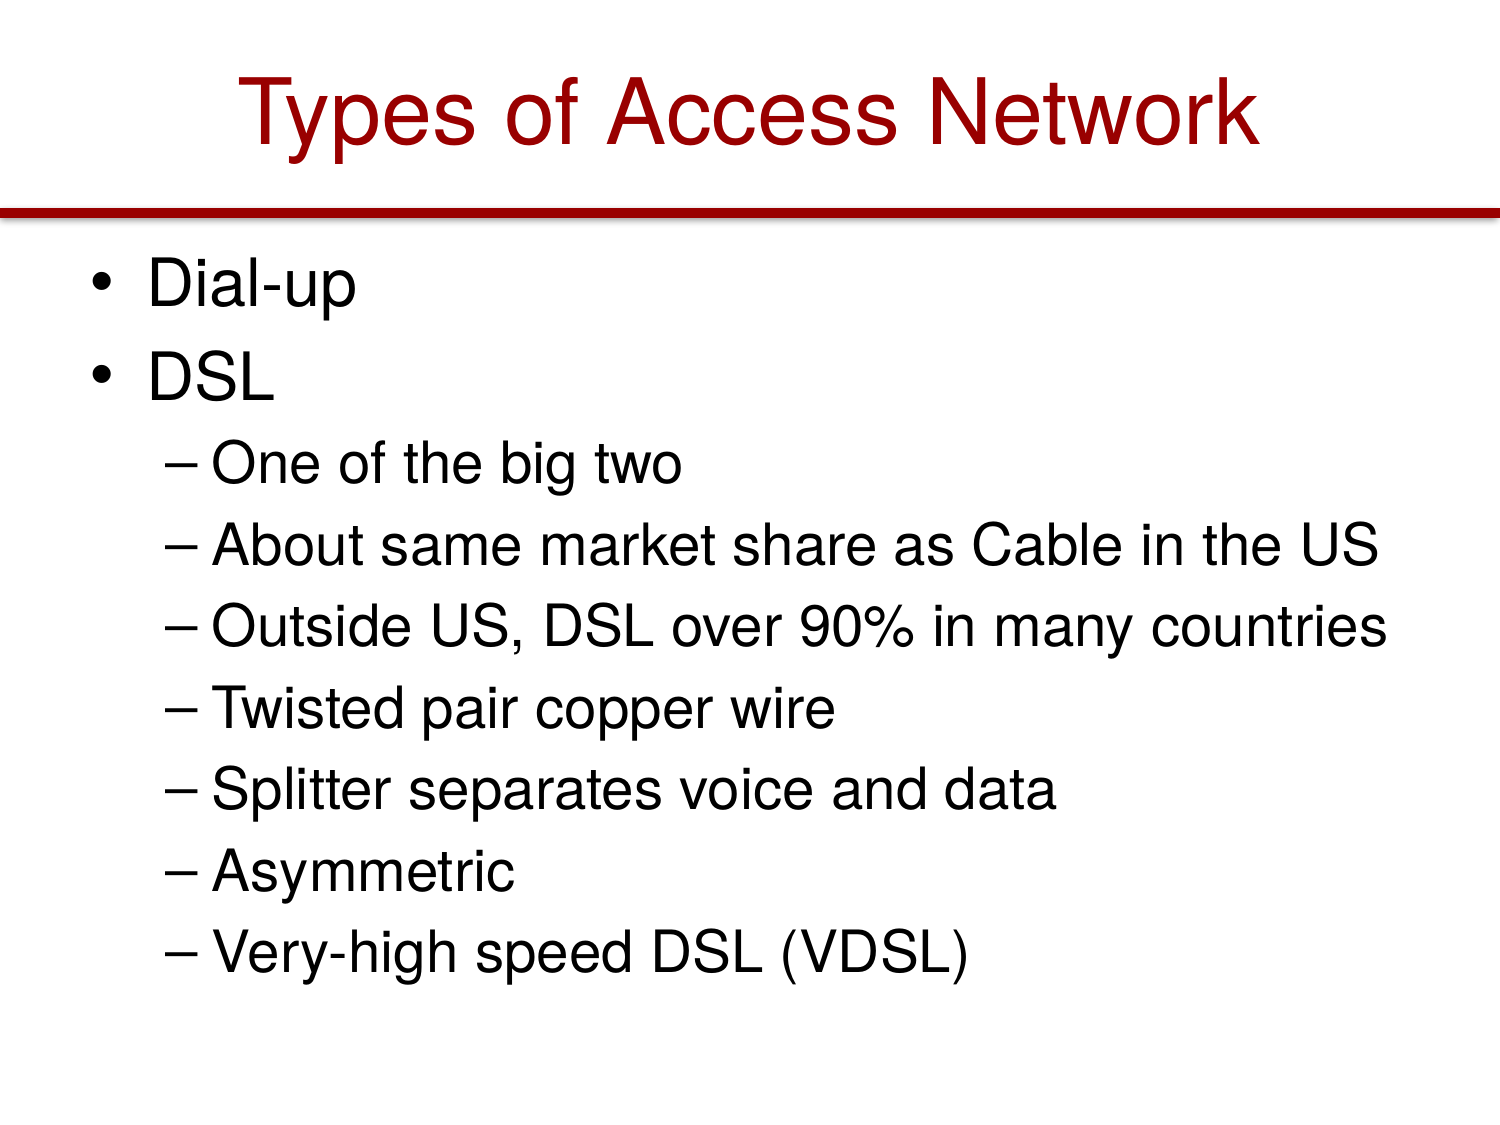

# Types of Access Network
Dial-up
DSL
One of the big two
About same market share as Cable in the US
Outside US, DSL over 90% in many countries
Twisted pair copper wire
Splitter separates voice and data
Asymmetric
Very-high speed DSL (VDSL)